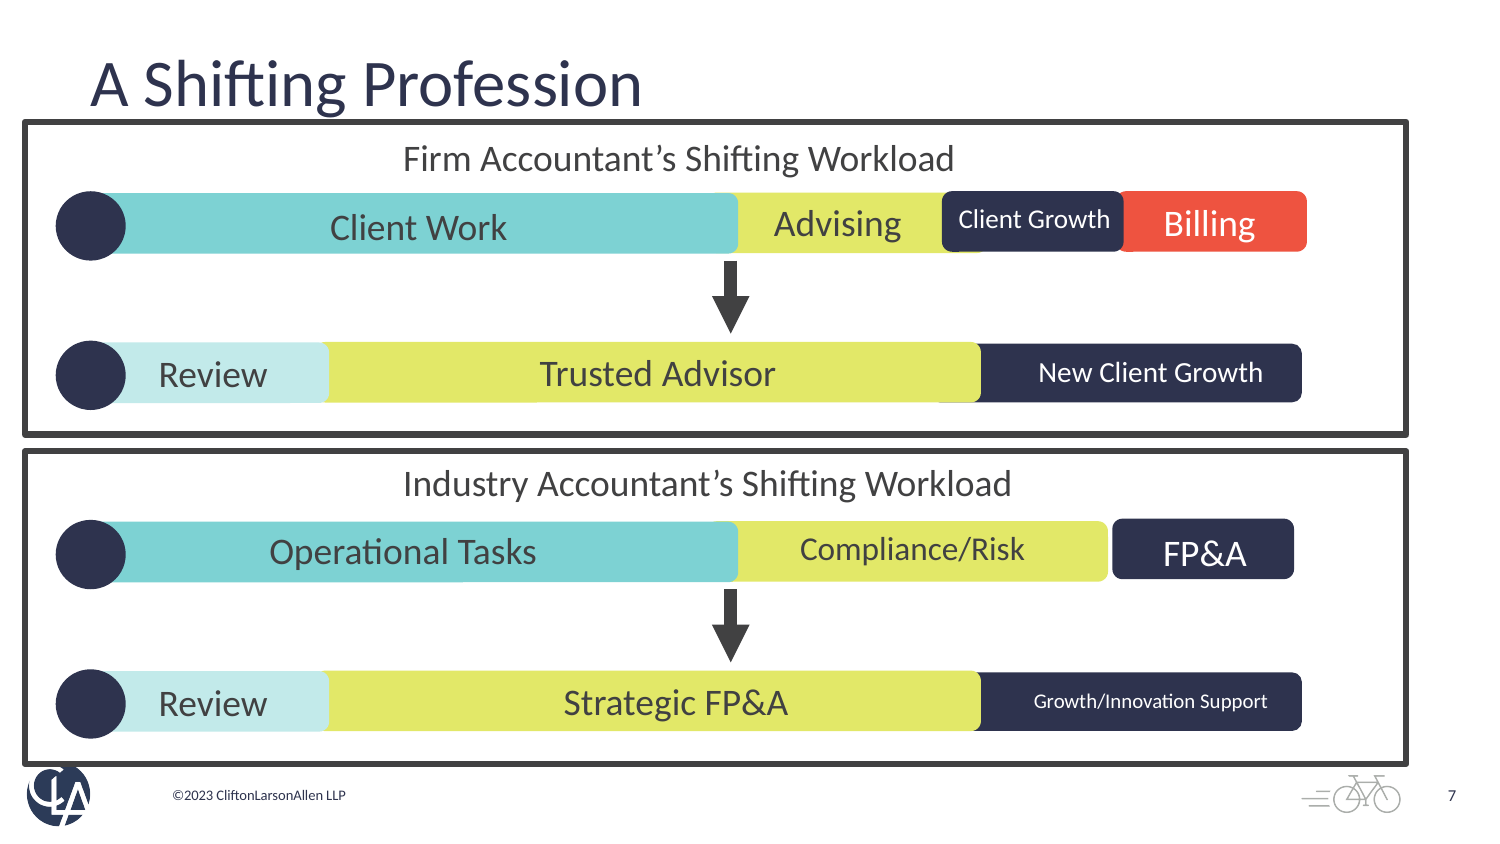

# A Shifting Profession

Firm Accountant’s Shifting Workload

Advising

Billing

Client Growth
Client Work

Trusted Advisor

Review

New Client Growth

Industry Accountant’s Shifting Workload

Compliance/Risk

Operational Tasks

FP&A

Strategic FP&A

Review

Growth/Innovation Support
7